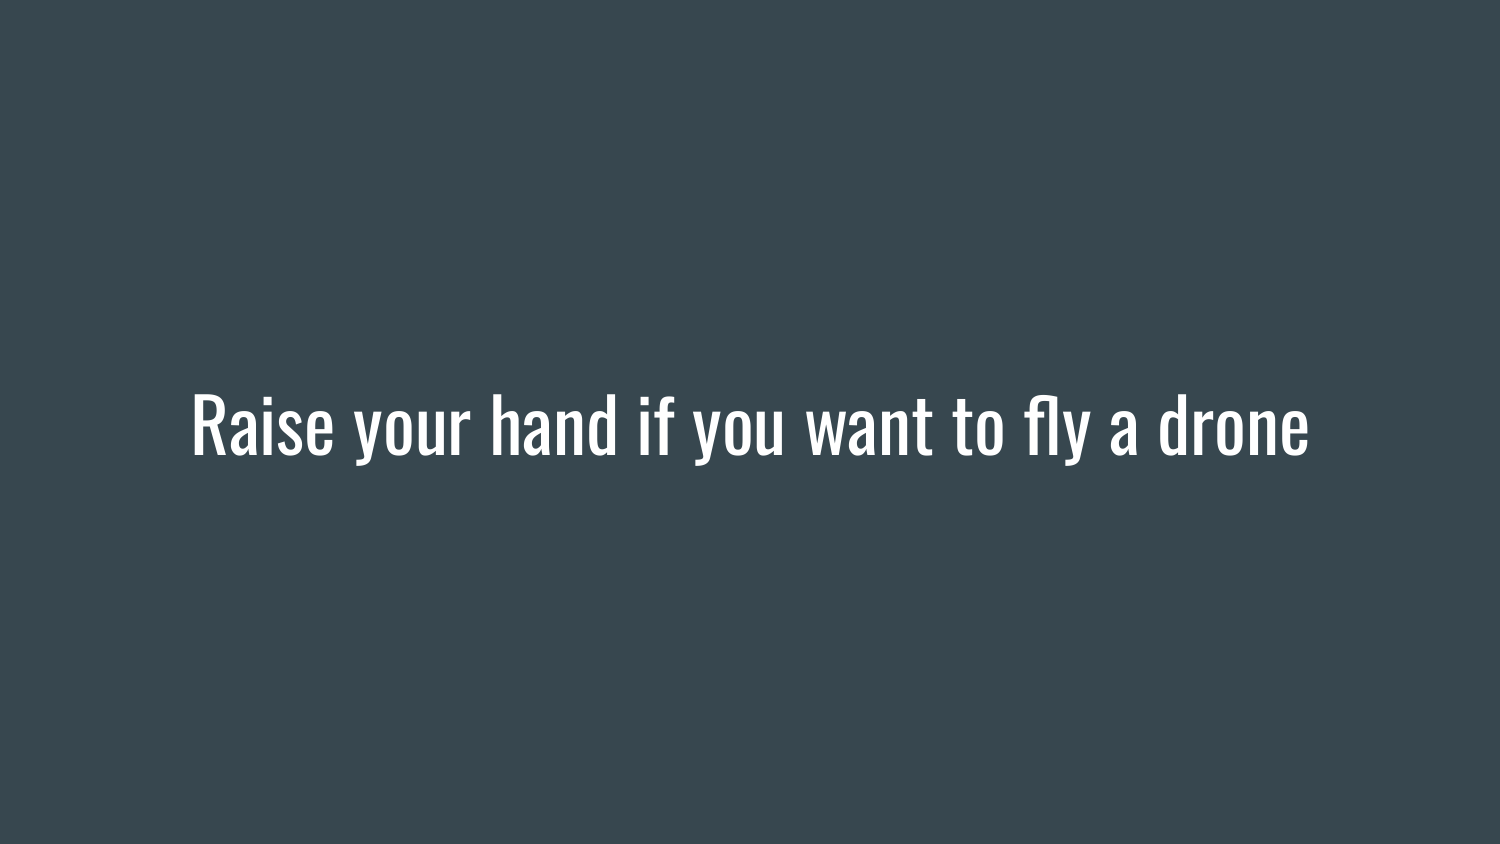

# Raise your hand if you want to fly a drone